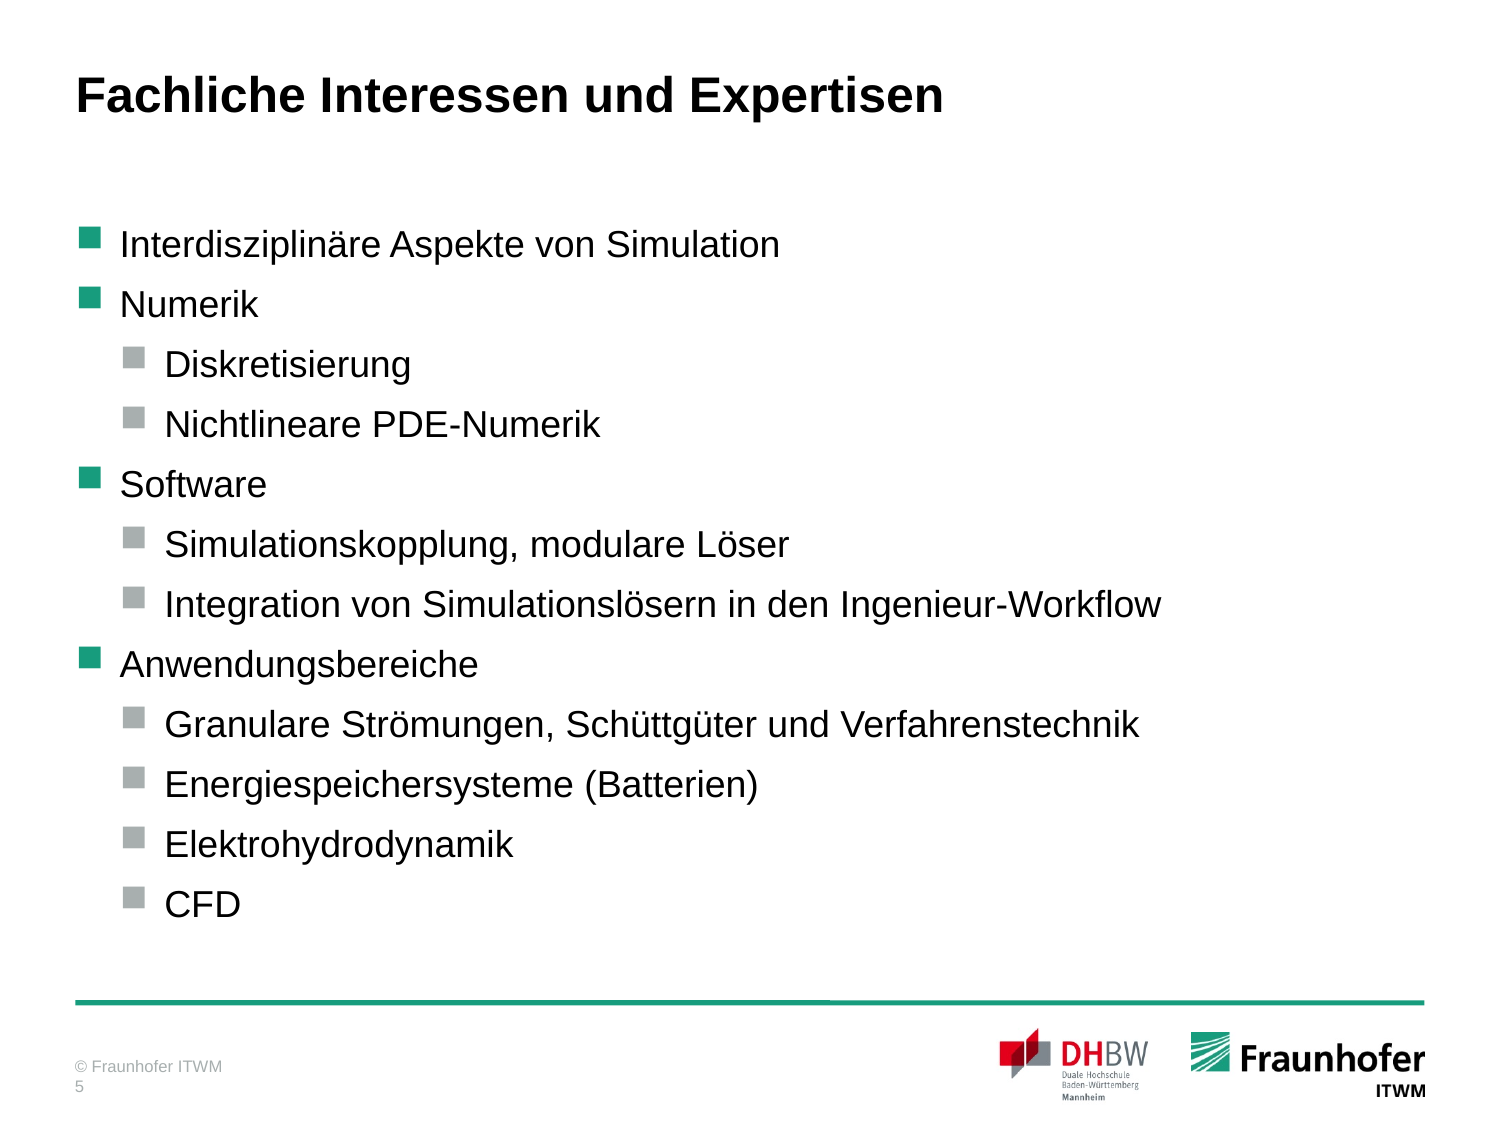

# Fachliche Interessen und Expertisen
Interdisziplinäre Aspekte von Simulation
Numerik
Diskretisierung
Nichtlineare PDE-Numerik
Software
Simulationskopplung, modulare Löser
Integration von Simulationslösern in den Ingenieur-Workflow
Anwendungsbereiche
Granulare Strömungen, Schüttgüter und Verfahrenstechnik
Energiespeichersysteme (Batterien)
Elektrohydrodynamik
CFD